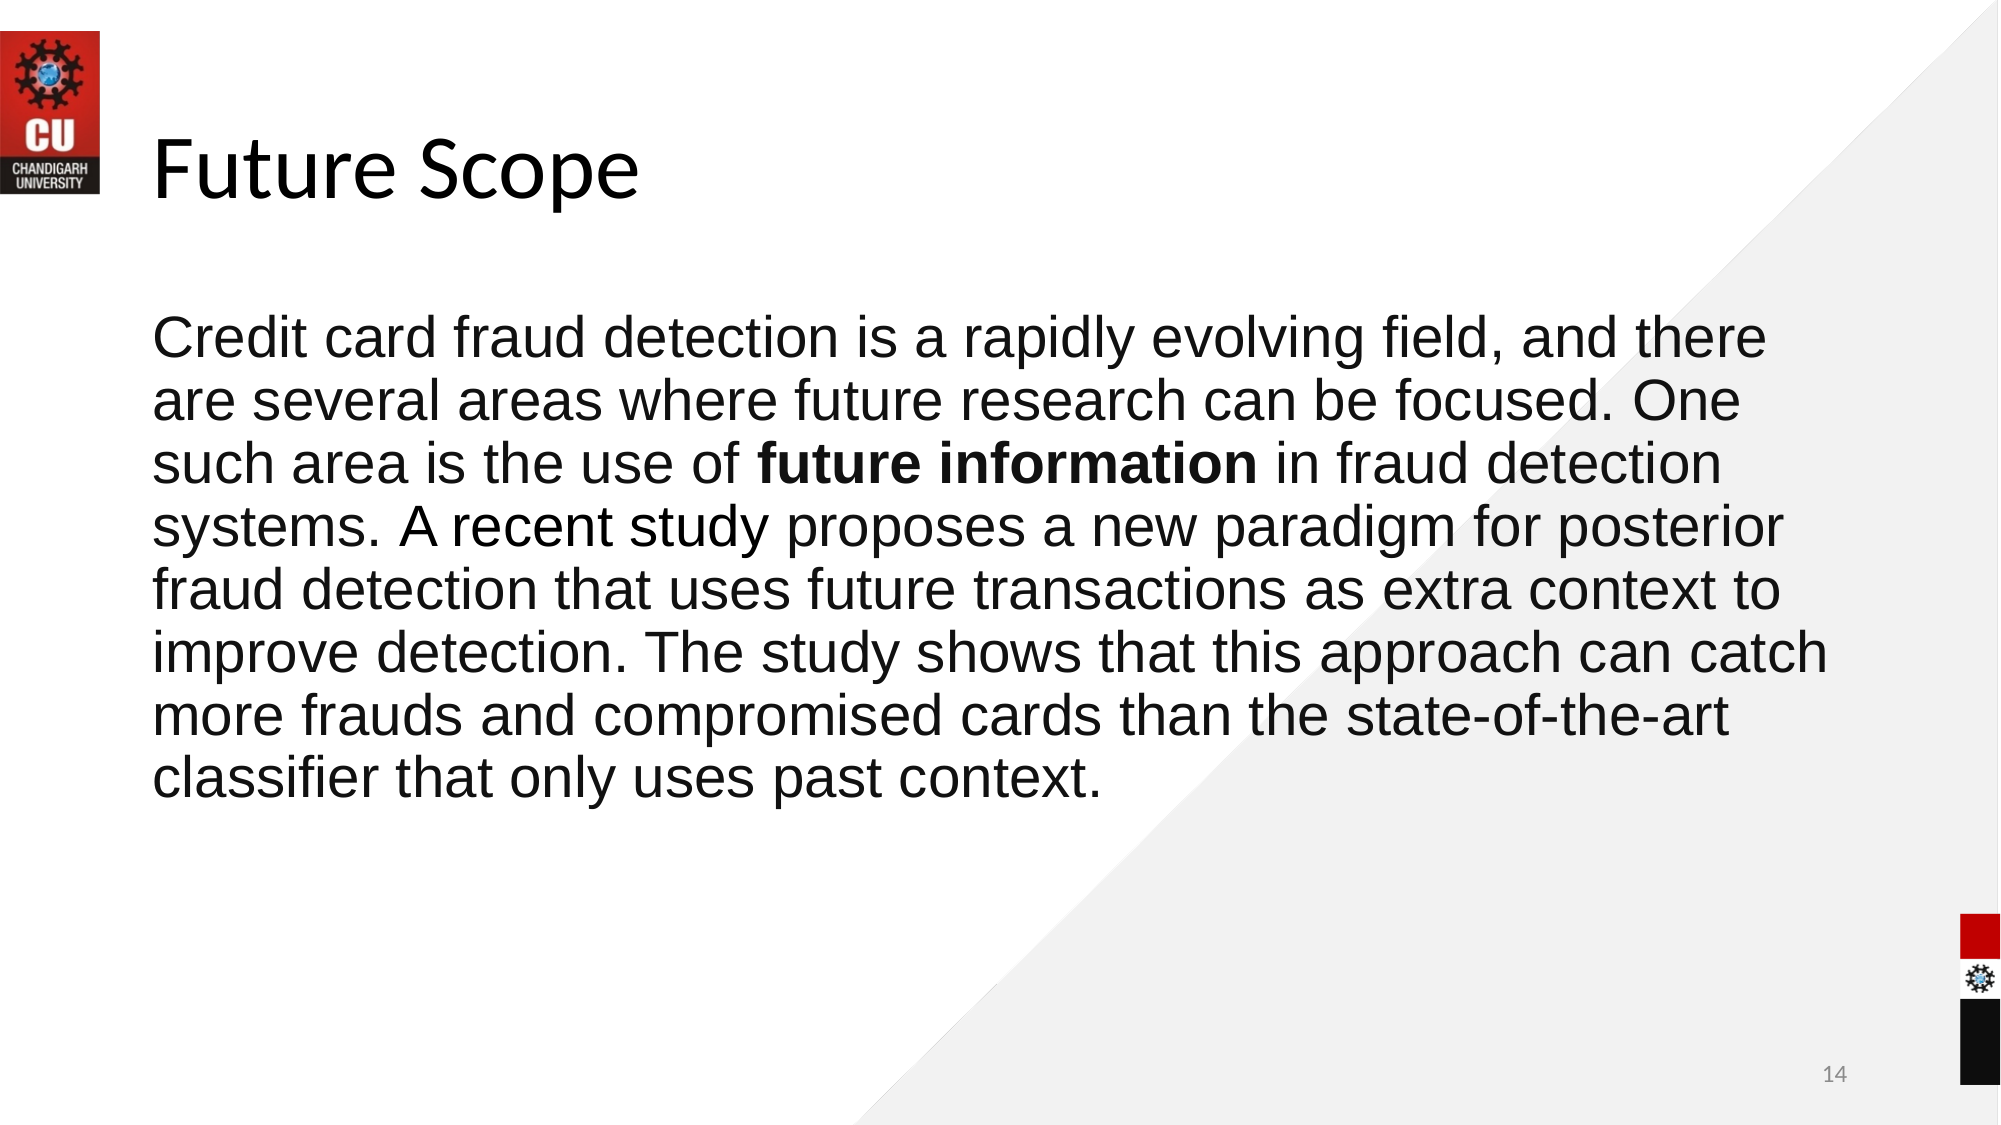

# Future Scope
Credit card fraud detection is a rapidly evolving field, and there are several areas where future research can be focused. One such area is the use of future information in fraud detection systems. A recent study proposes a new paradigm for posterior fraud detection that uses future transactions as extra context to improve detection. The study shows that this approach can catch more frauds and compromised cards than the state-of-the-art classifier that only uses past context.
14